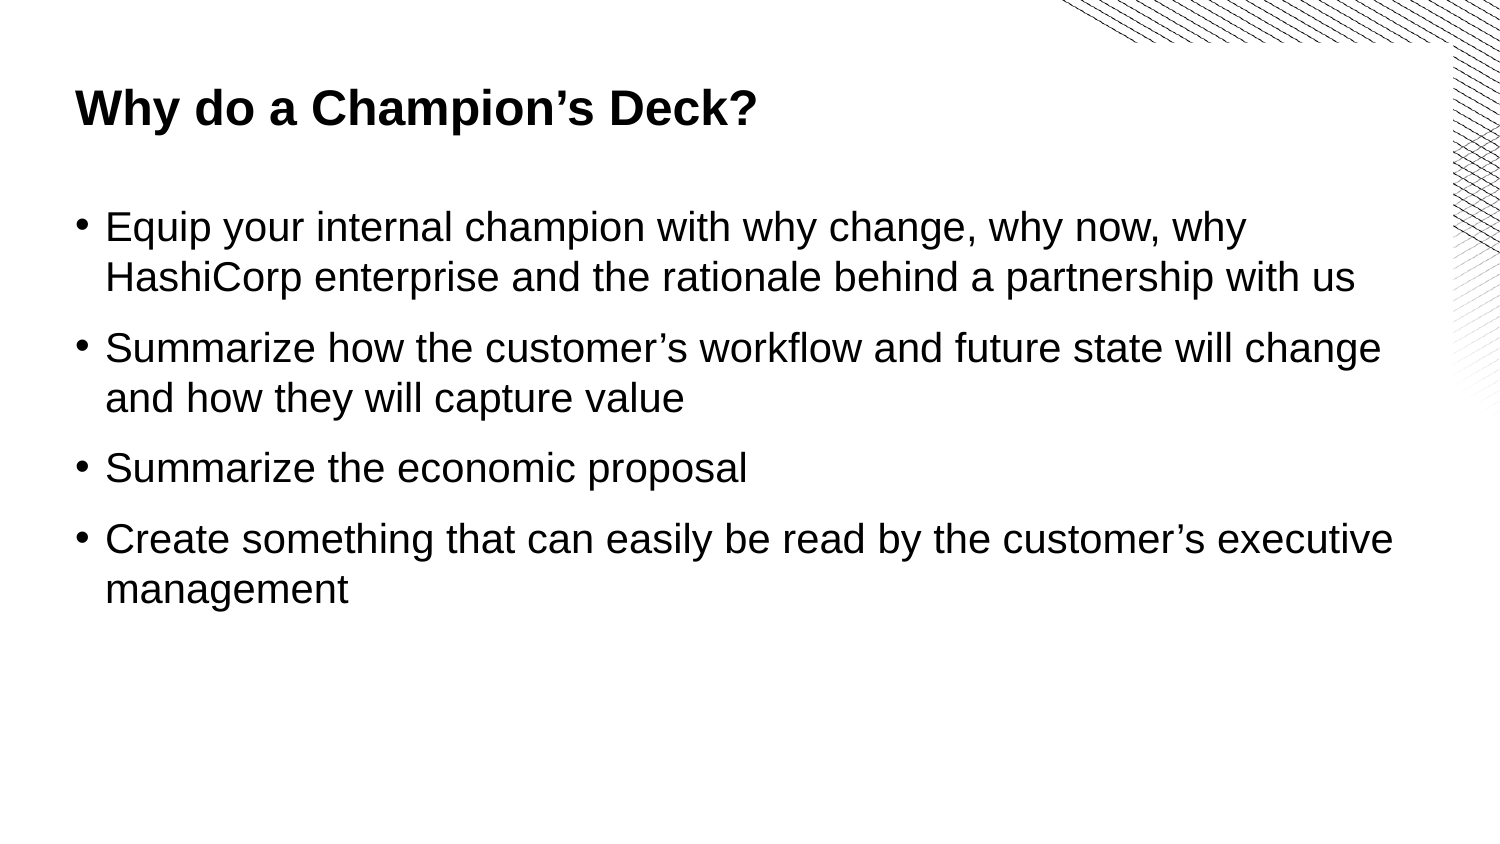

Why do a Champion’s Deck?
Equip your internal champion with why change, why now, why HashiCorp enterprise and the rationale behind a partnership with us
Summarize how the customer’s workflow and future state will change and how they will capture value
Summarize the economic proposal
Create something that can easily be read by the customer’s executive management